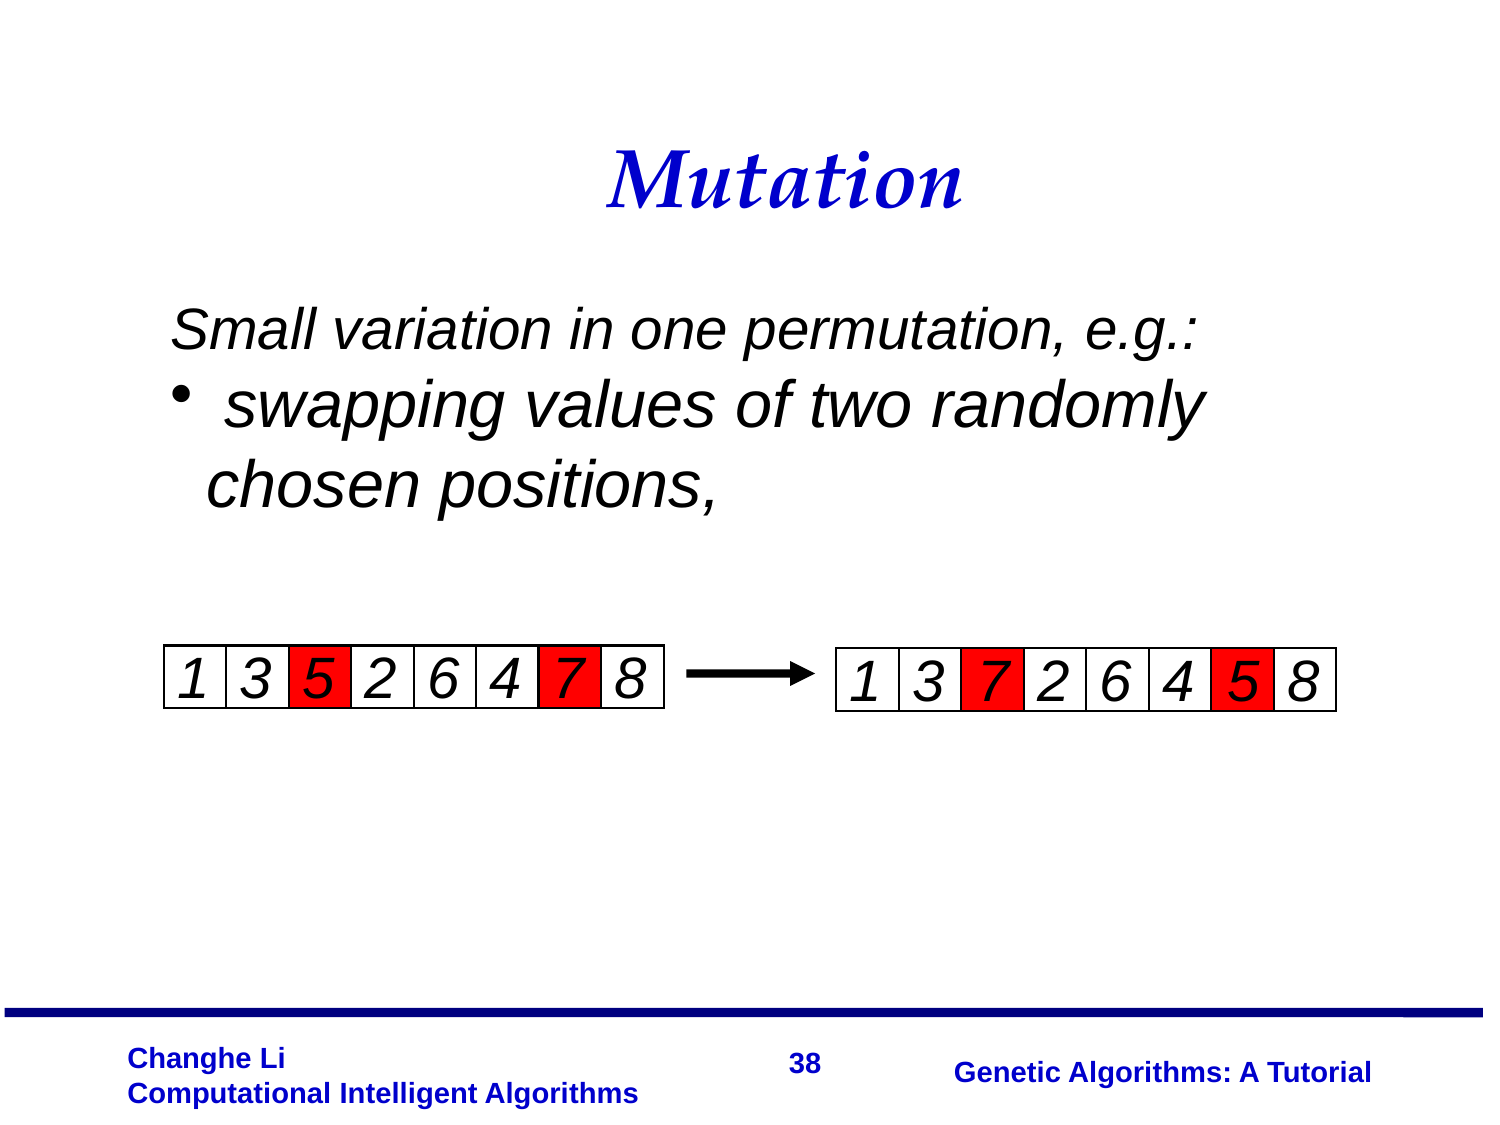

Mutation
Small variation in one permutation, e.g.:
 swapping values of two randomly chosen positions,
1
3
5
2
6
4
7
8

1
3
7
2
6
4
5
8